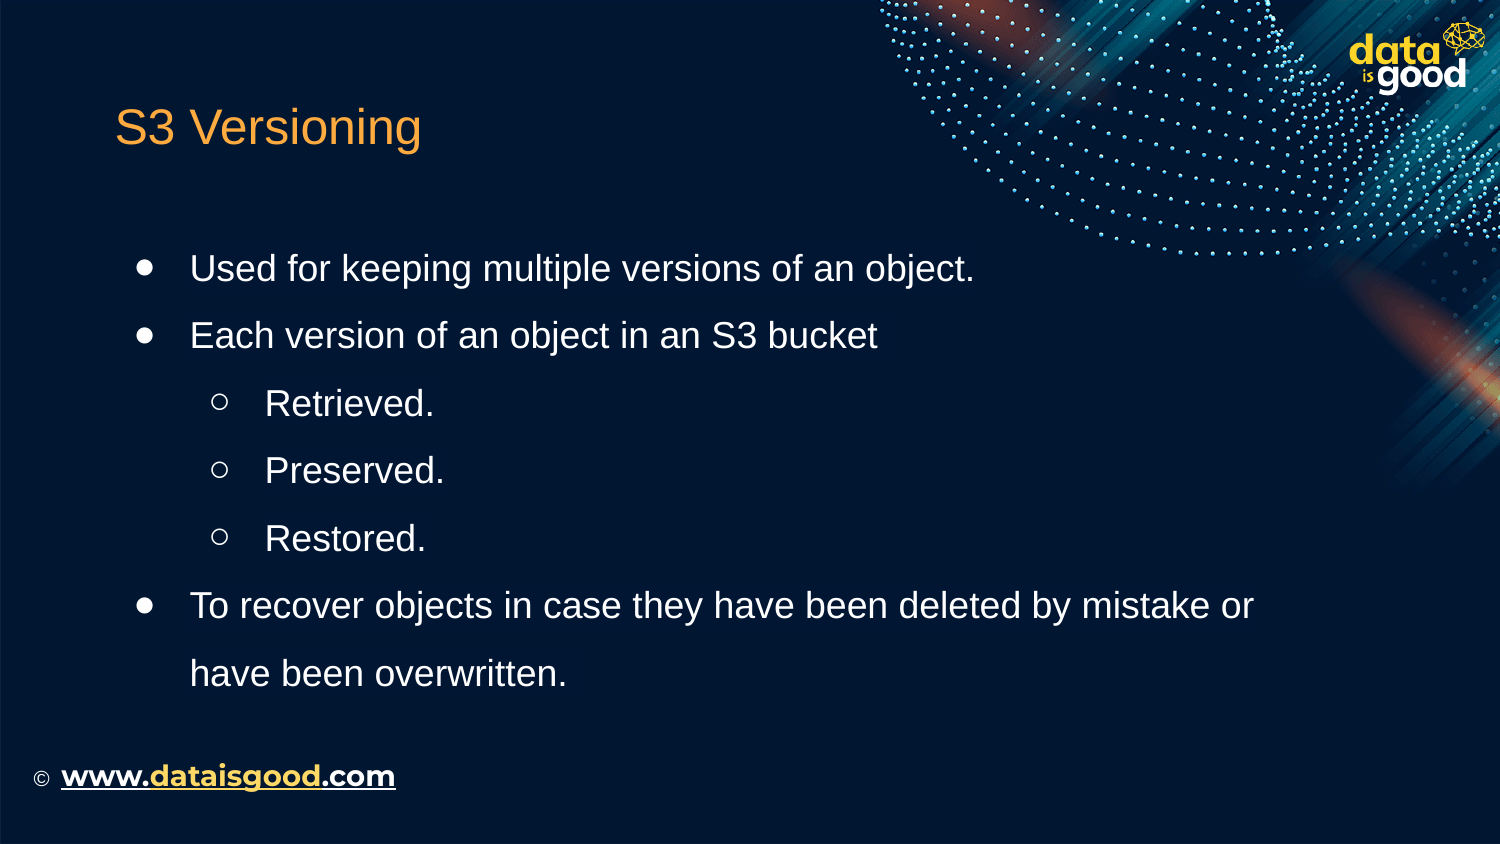

# S3 Versioning
Used for keeping multiple versions of an object.
Each version of an object in an S3 bucket
Retrieved.
Preserved.
Restored.
To recover objects in case they have been deleted by mistake or have been overwritten.